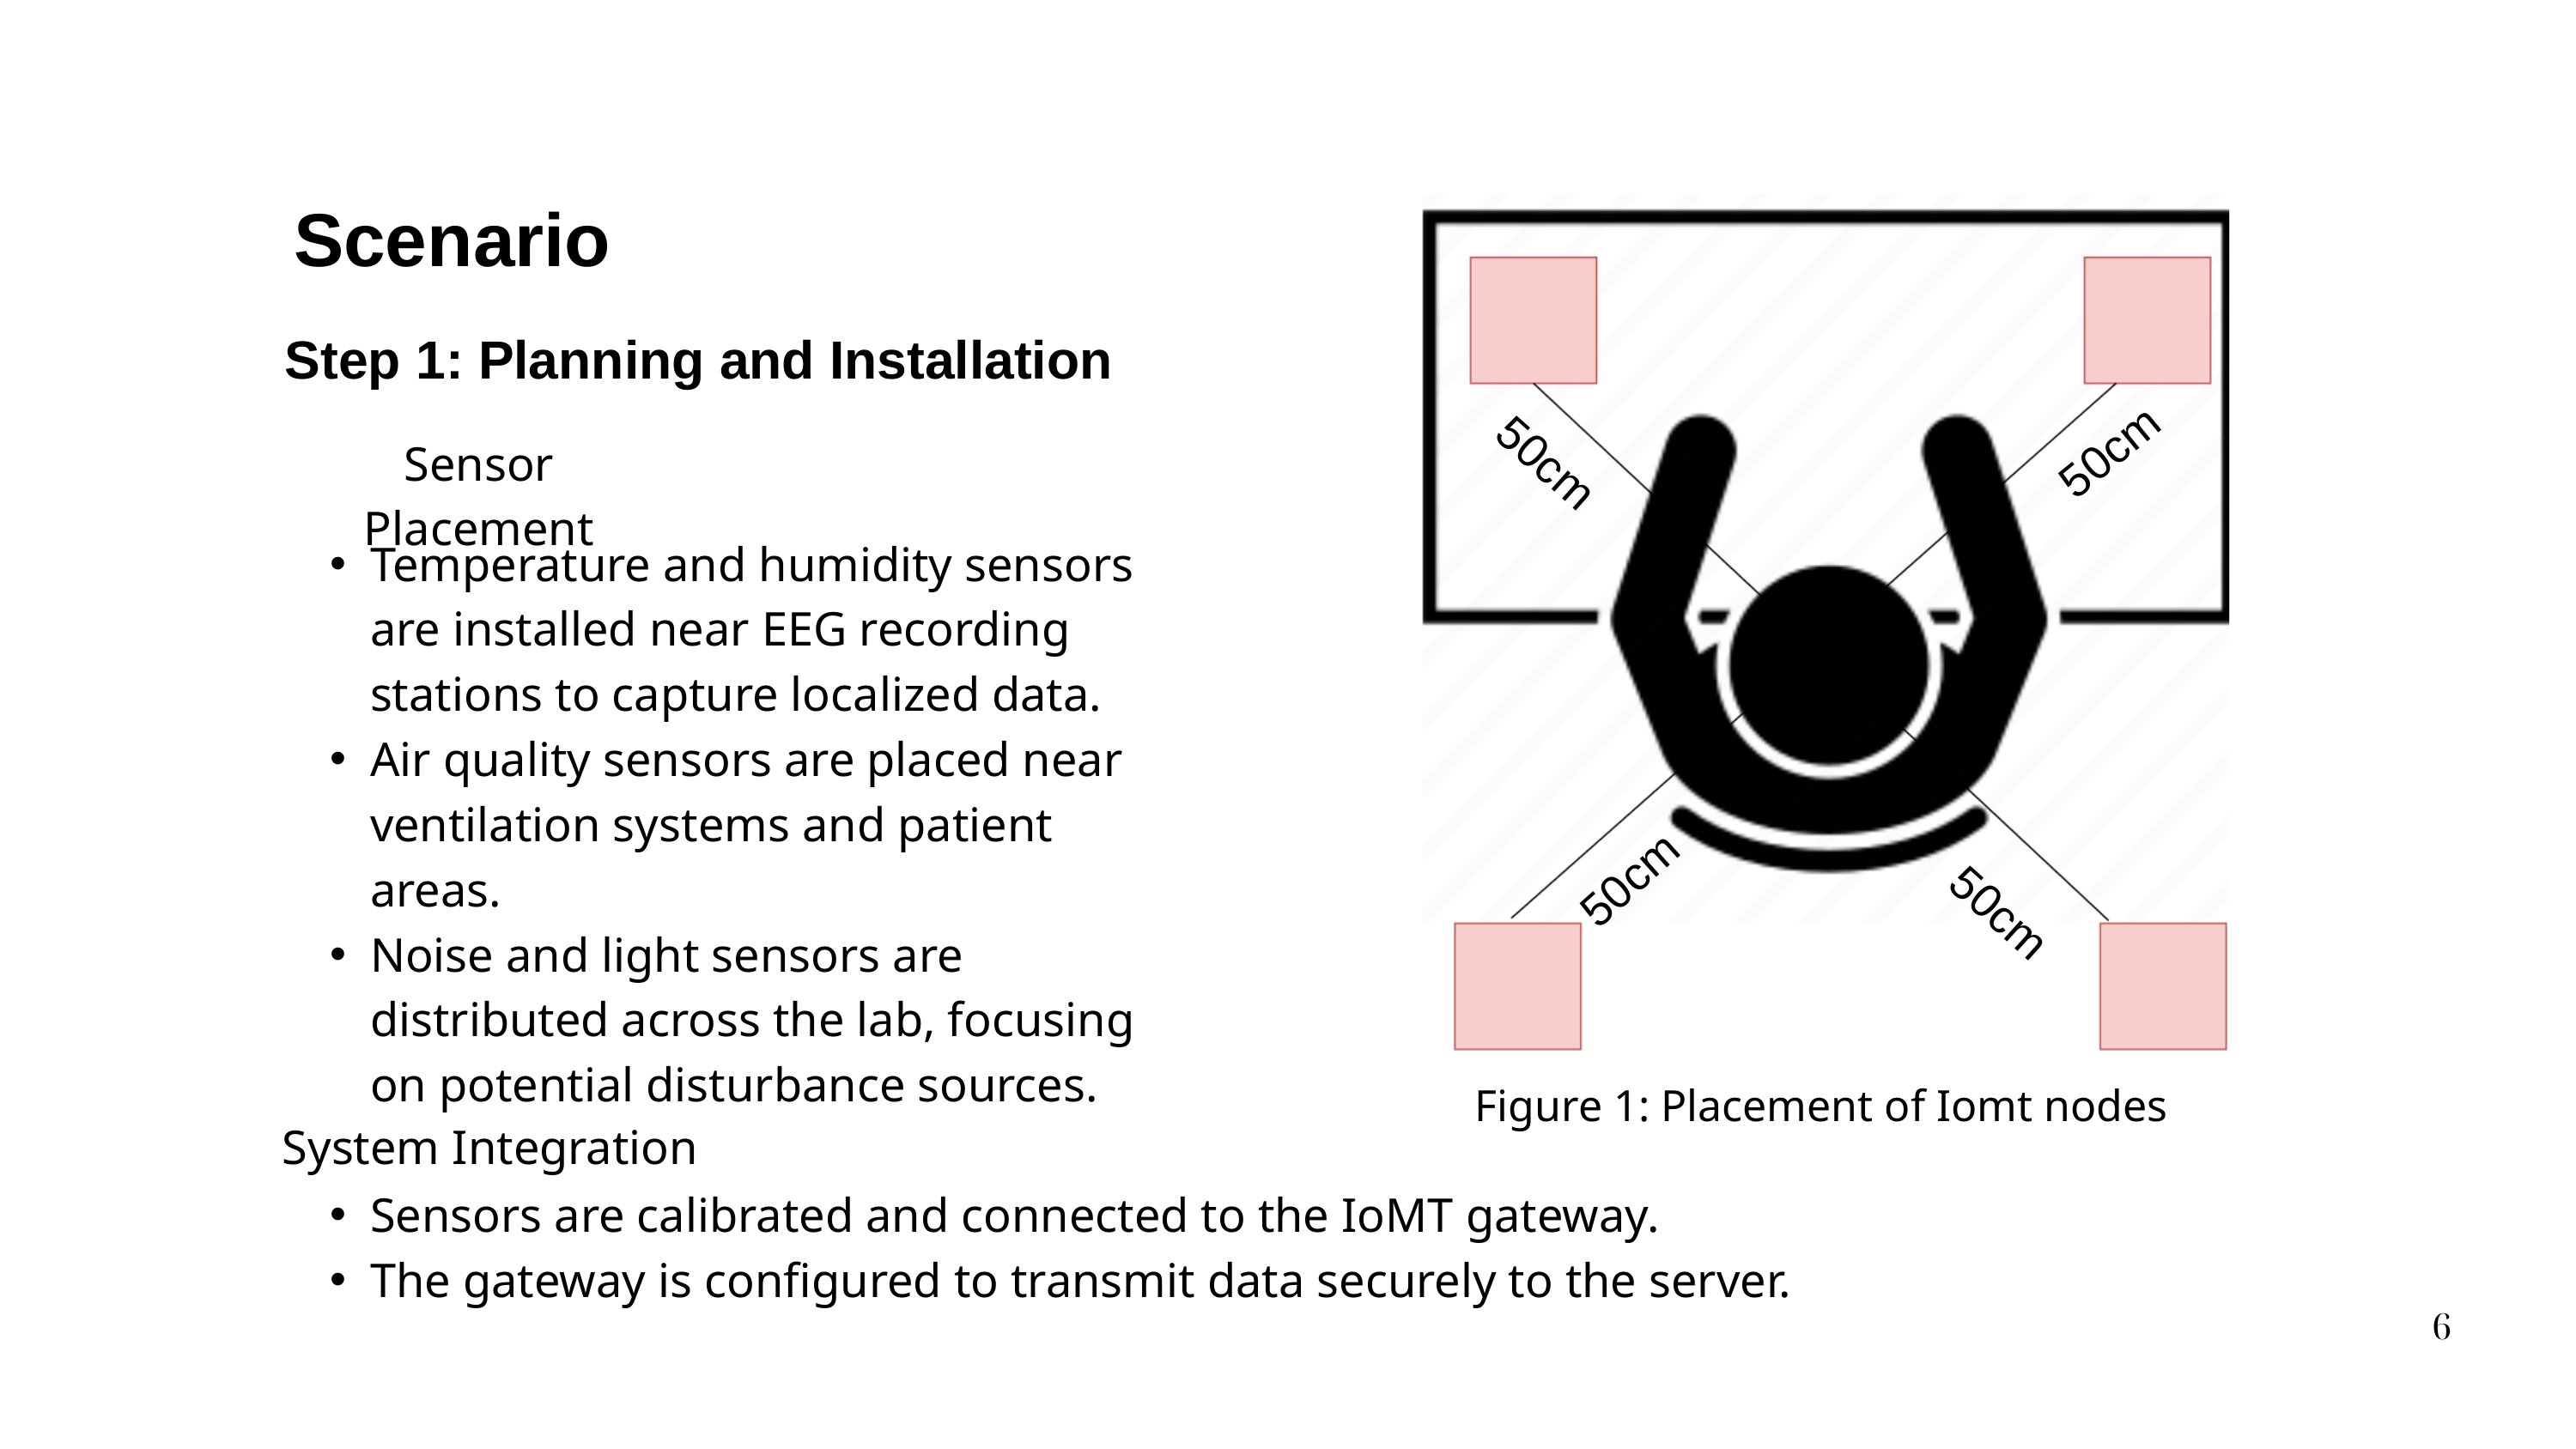

Scenario

Step 1: Planning and Installation
50cm
Sensor Placement
50cm
Temperature and humidity sensors are installed near EEG recording stations to capture localized data.
Air quality sensors are placed near ventilation systems and patient areas.
Noise and light sensors are distributed across the lab, focusing on potential disturbance sources.
50cm
50cm
Figure 1: Placement of Iomt nodes
System Integration
Sensors are calibrated and connected to the IoMT gateway.
The gateway is configured to transmit data securely to the server.
6